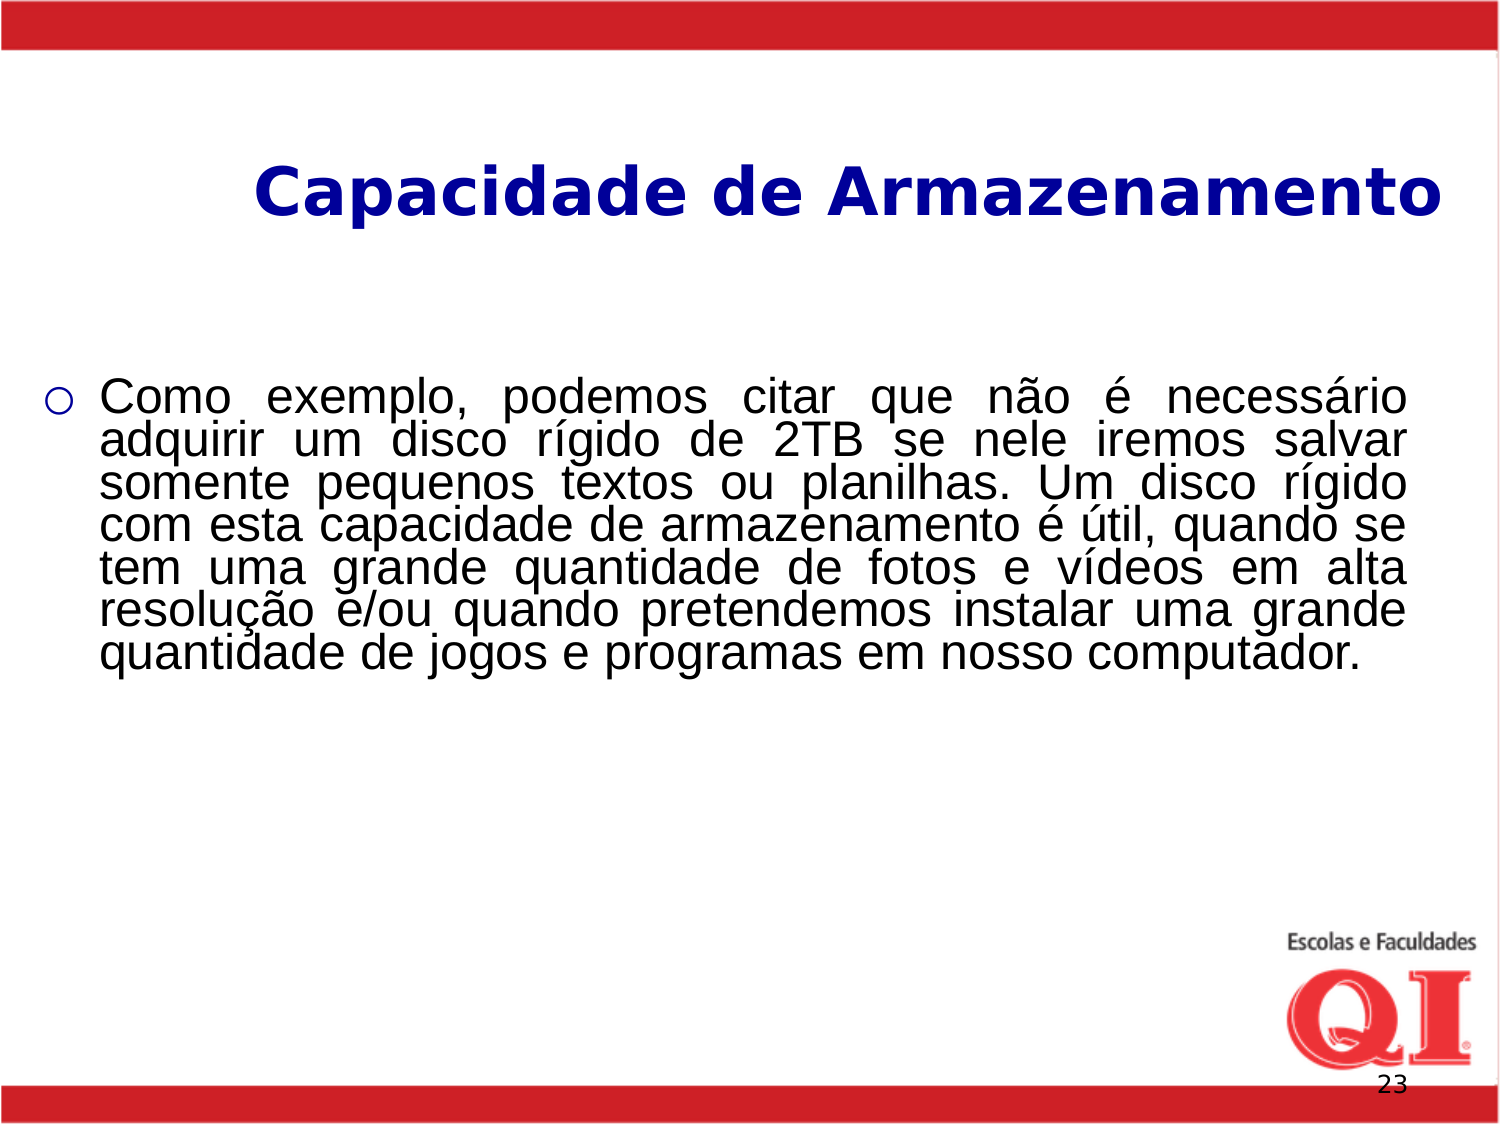

# Capacidade de Armazenamento

Como exemplo, podemos citar que não é necessário adquirir um disco rígido de 2TB se nele iremos salvar somente pequenos textos ou planilhas. Um disco rígido com esta capacidade de armazenamento é útil, quando se tem uma grande quantidade de fotos e vídeos em alta resolução e/ou quando pretendemos instalar uma grande quantidade de jogos e programas em nosso computador.
23